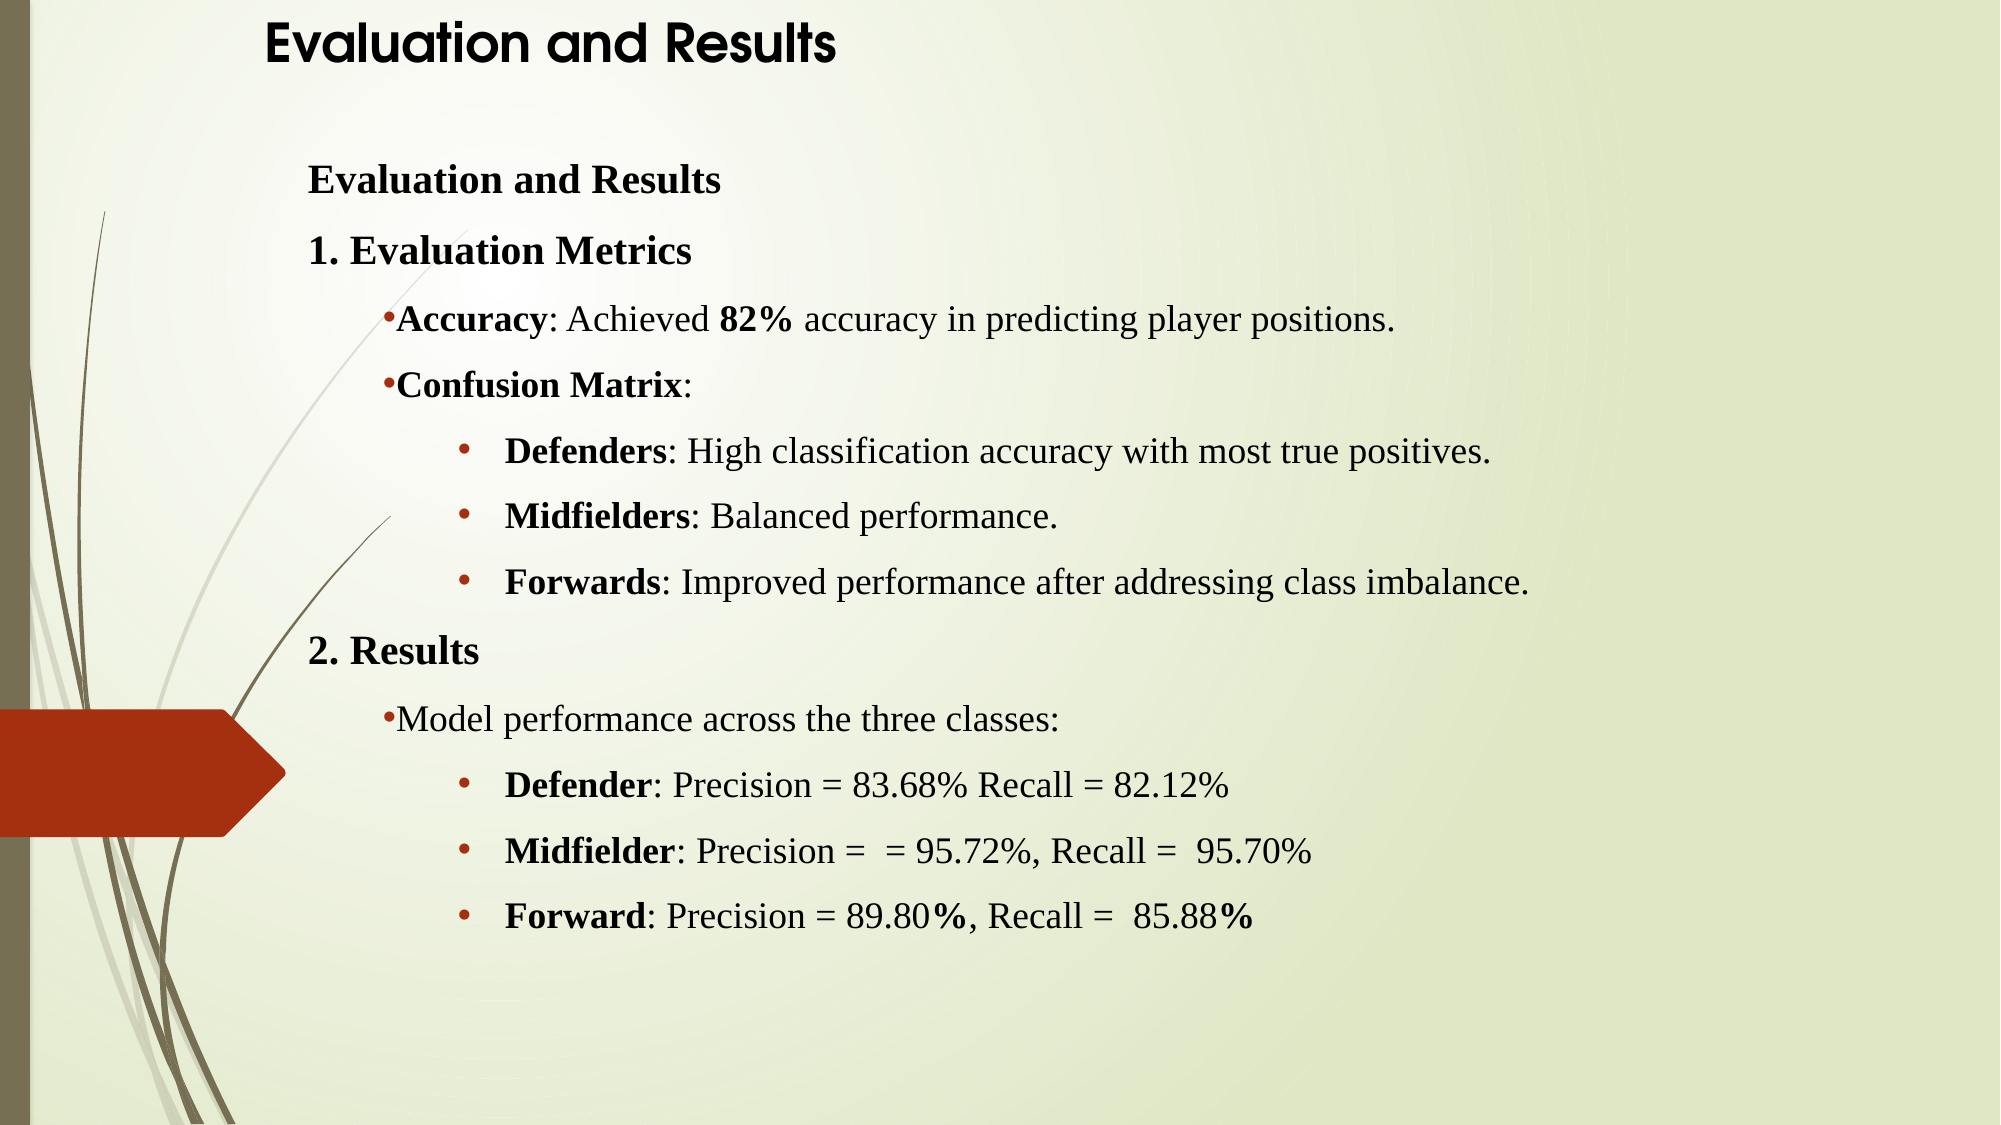

# Evaluation and Results
Evaluation and Results
1. Evaluation Metrics
Accuracy: Achieved 82% accuracy in predicting player positions.
Confusion Matrix:
Defenders: High classification accuracy with most true positives.
Midfielders: Balanced performance.
Forwards: Improved performance after addressing class imbalance.
2. Results
Model performance across the three classes:
Defender: Precision = 83.68% Recall = 82.12%
Midfielder: Precision =  = 95.72%, Recall =  95.70%
Forward: Precision = 89.80%, Recall =  85.88%